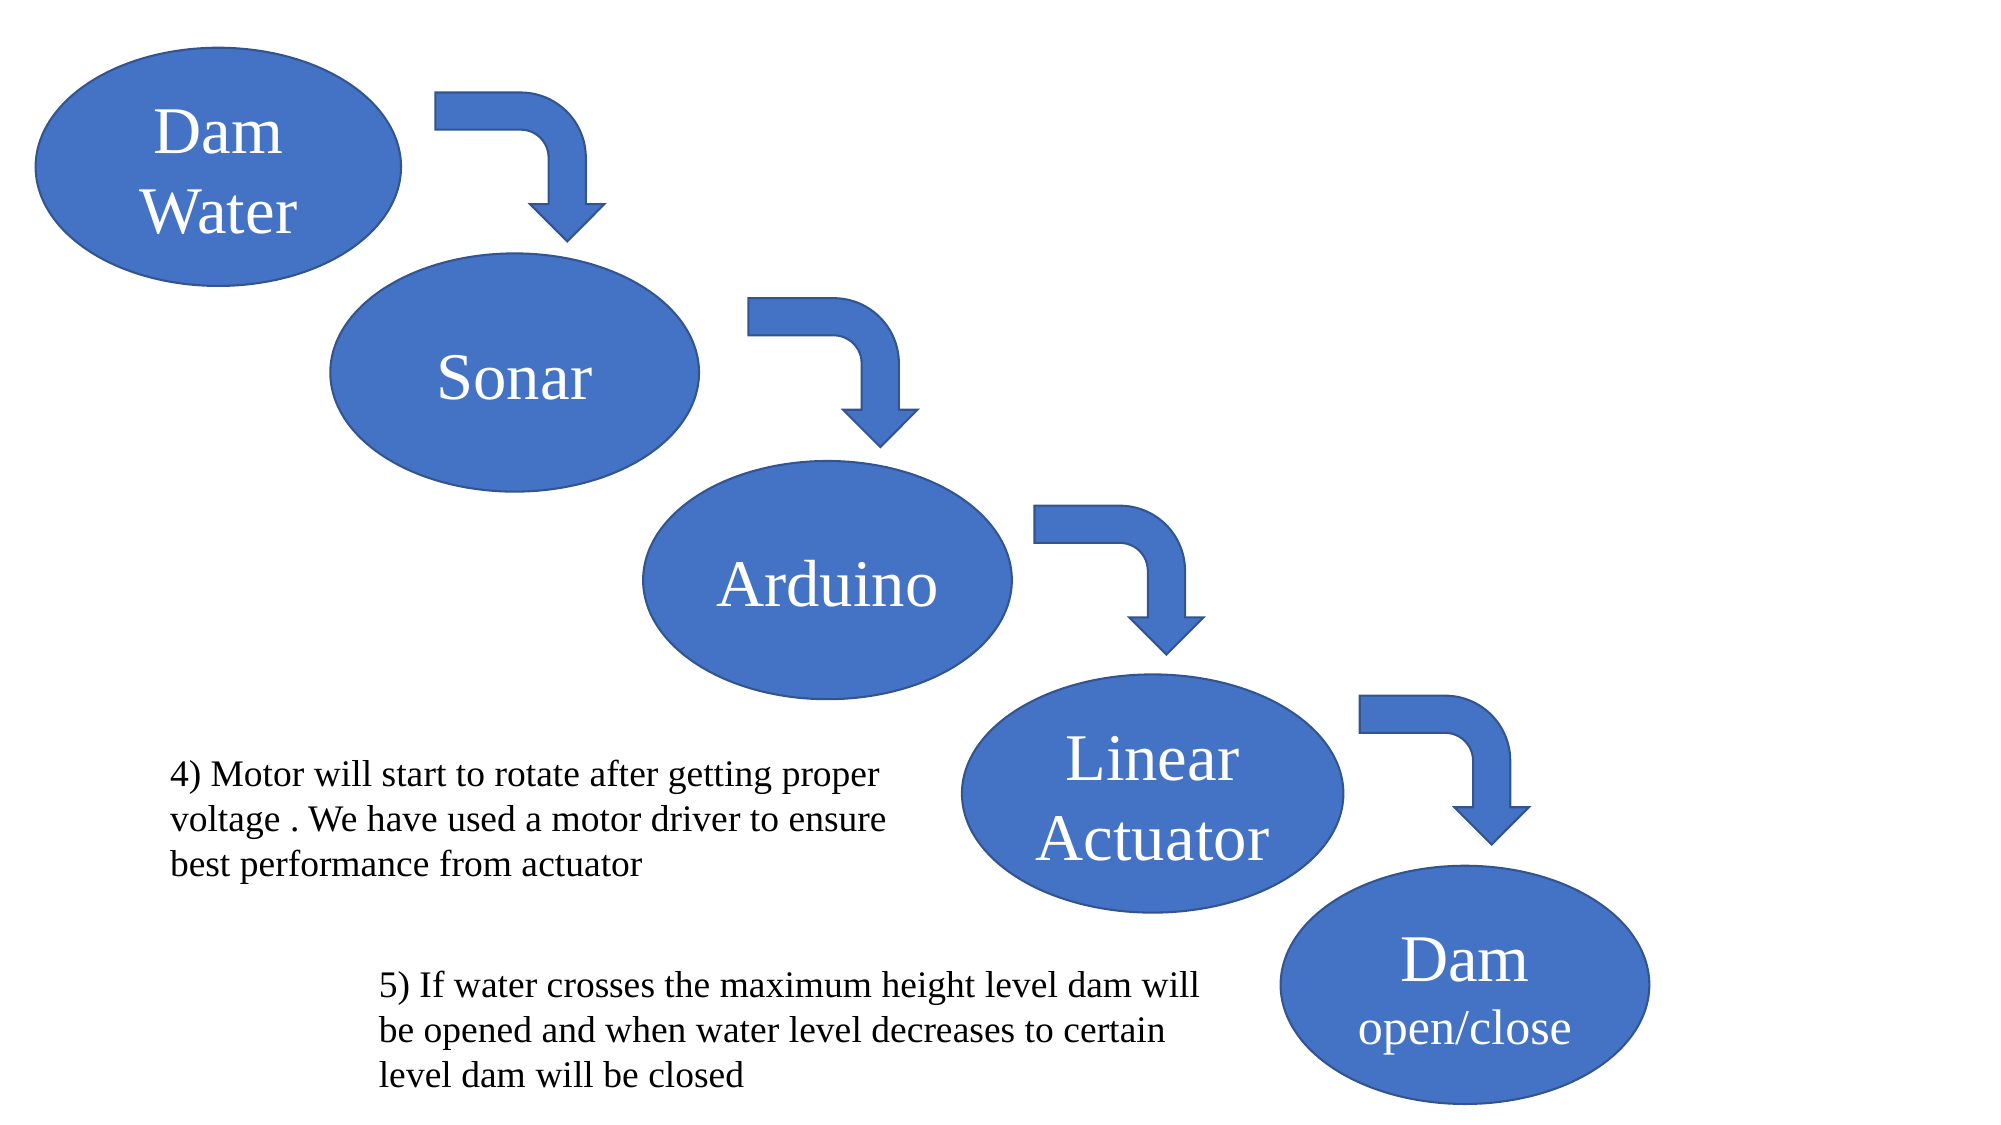

Dam Water

Sonar

Arduino

Linear
Actuator

4) Motor will start to rotate after getting proper voltage . We have used a motor driver to ensure
best performance from actuator
Dam open/close
5) If water crosses the maximum height level dam will be opened and when water level decreases to certain level dam will be closed